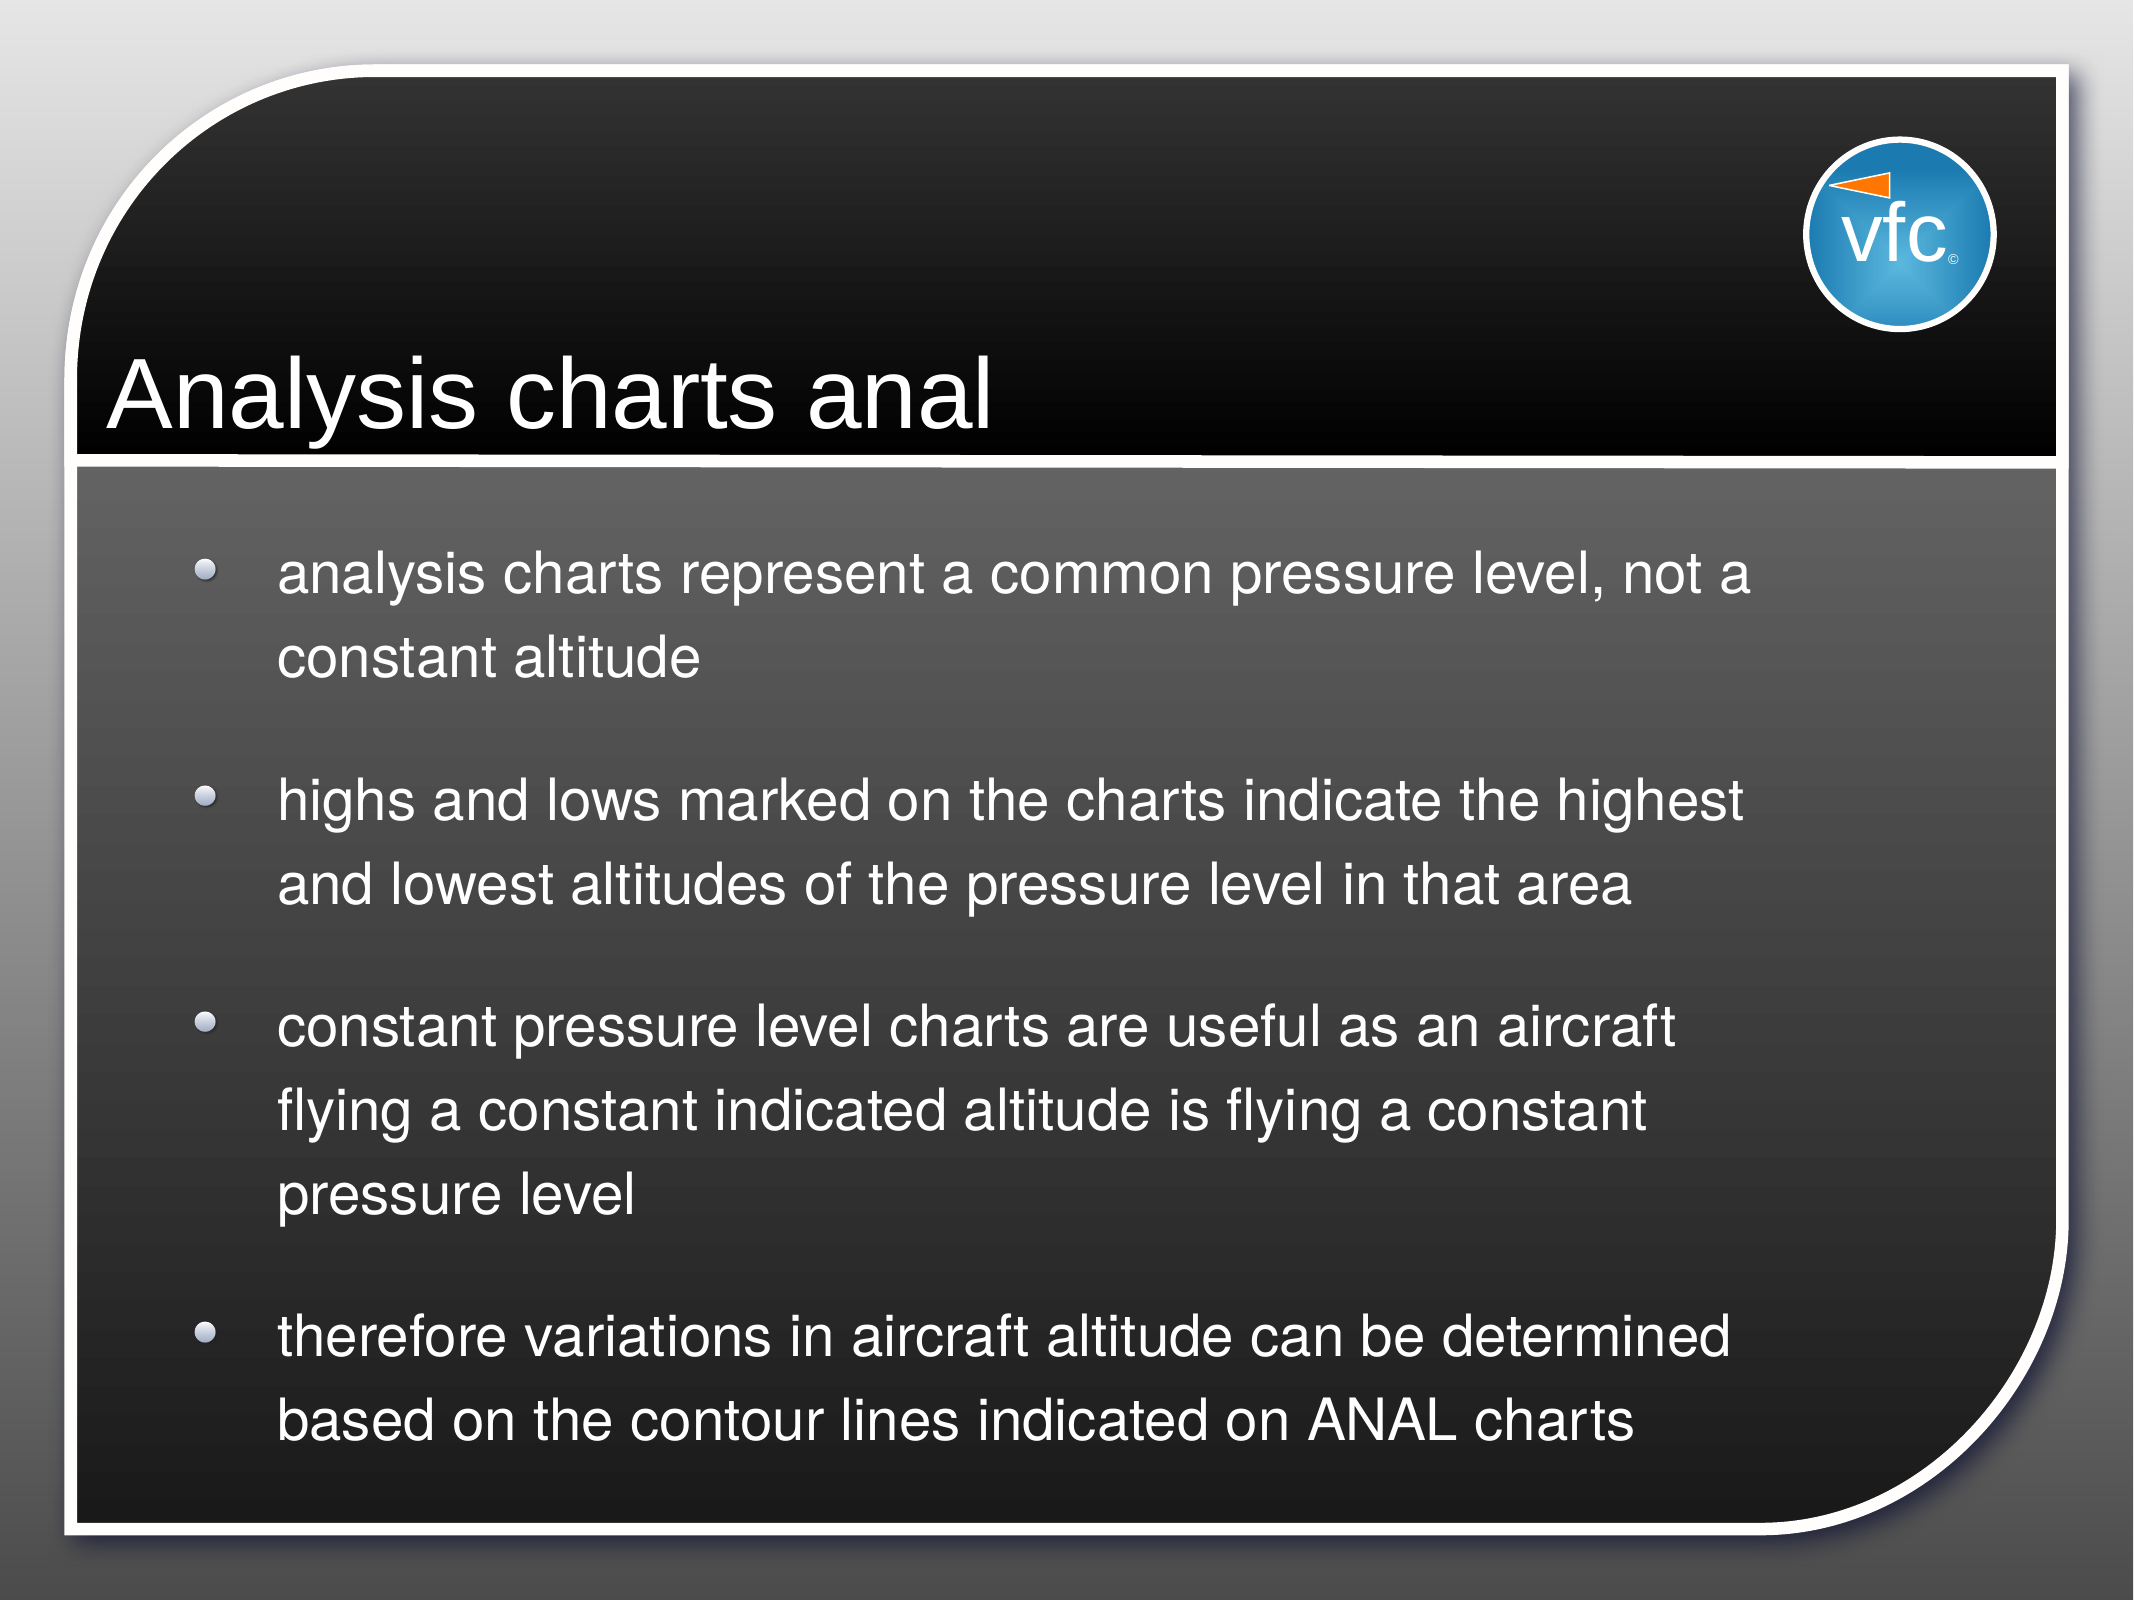

vfc©

# Analysis charts anal
analysis charts represent a common pressure level, not a constant altitude
highs and lows marked on the charts indicate the highest and lowest altitudes of the pressure level in that area
constant pressure level charts are useful as an aircraft flying a constant indicated altitude is flying a constant pressure level
therefore variations in aircraft altitude can be determined based on the contour lines indicated on ANAL charts